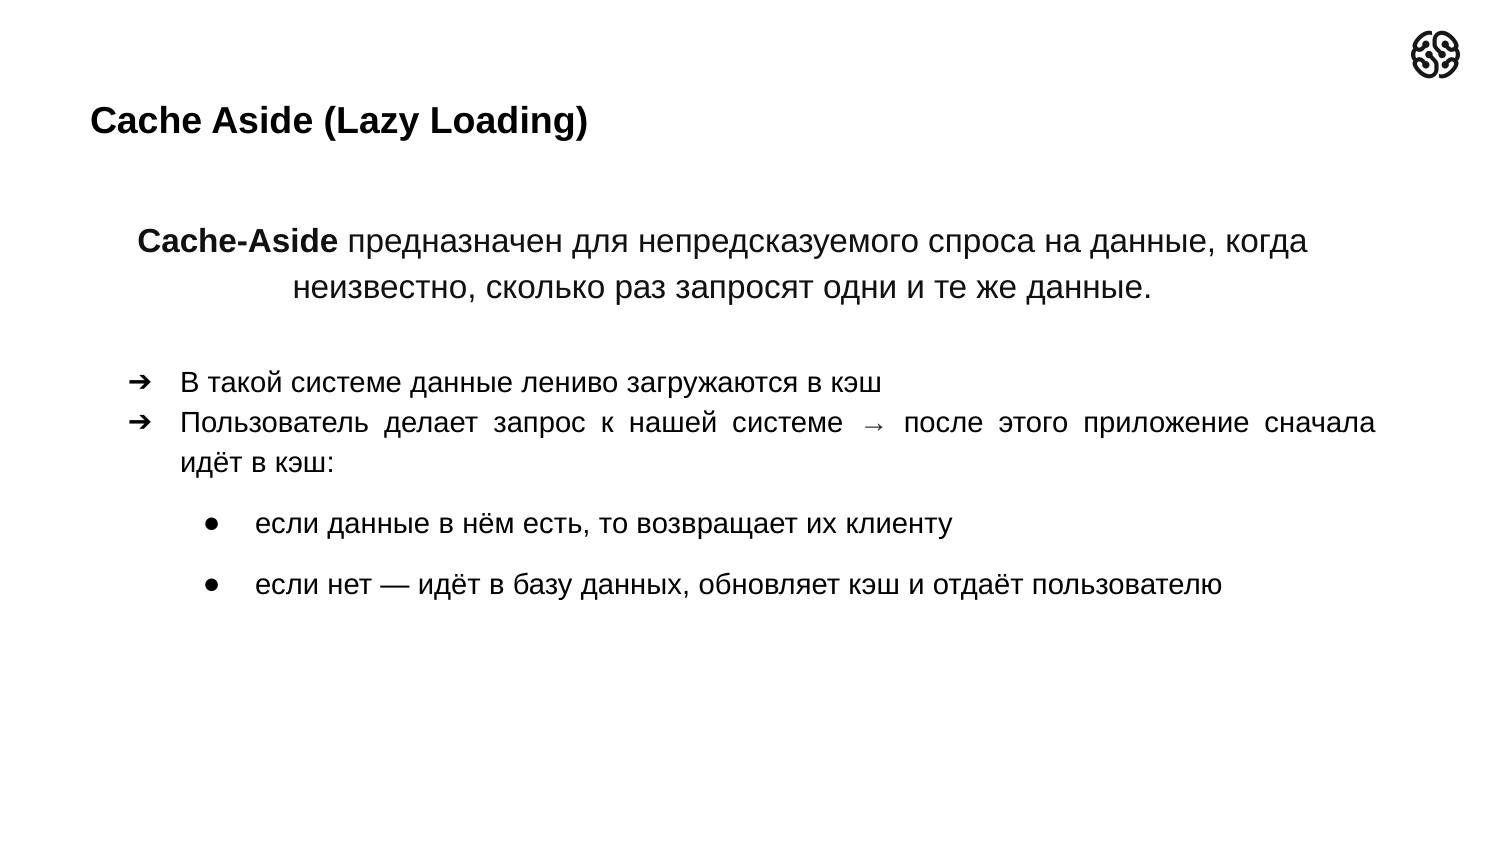

# Cache Aside (Lazy Loading)

Cache-Aside предназначен для непредсказуемого спроса на данные, когда неизвестно, сколько раз запросят одни и те же данные.
В такой системе данные лениво загружаются в кэш
Пользователь делает запрос к нашей системе → после этого приложение сначала идёт в кэш:
если данные в нём есть, то возвращает их клиенту
если нет — идёт в базу данных, обновляет кэш и отдаёт пользователю